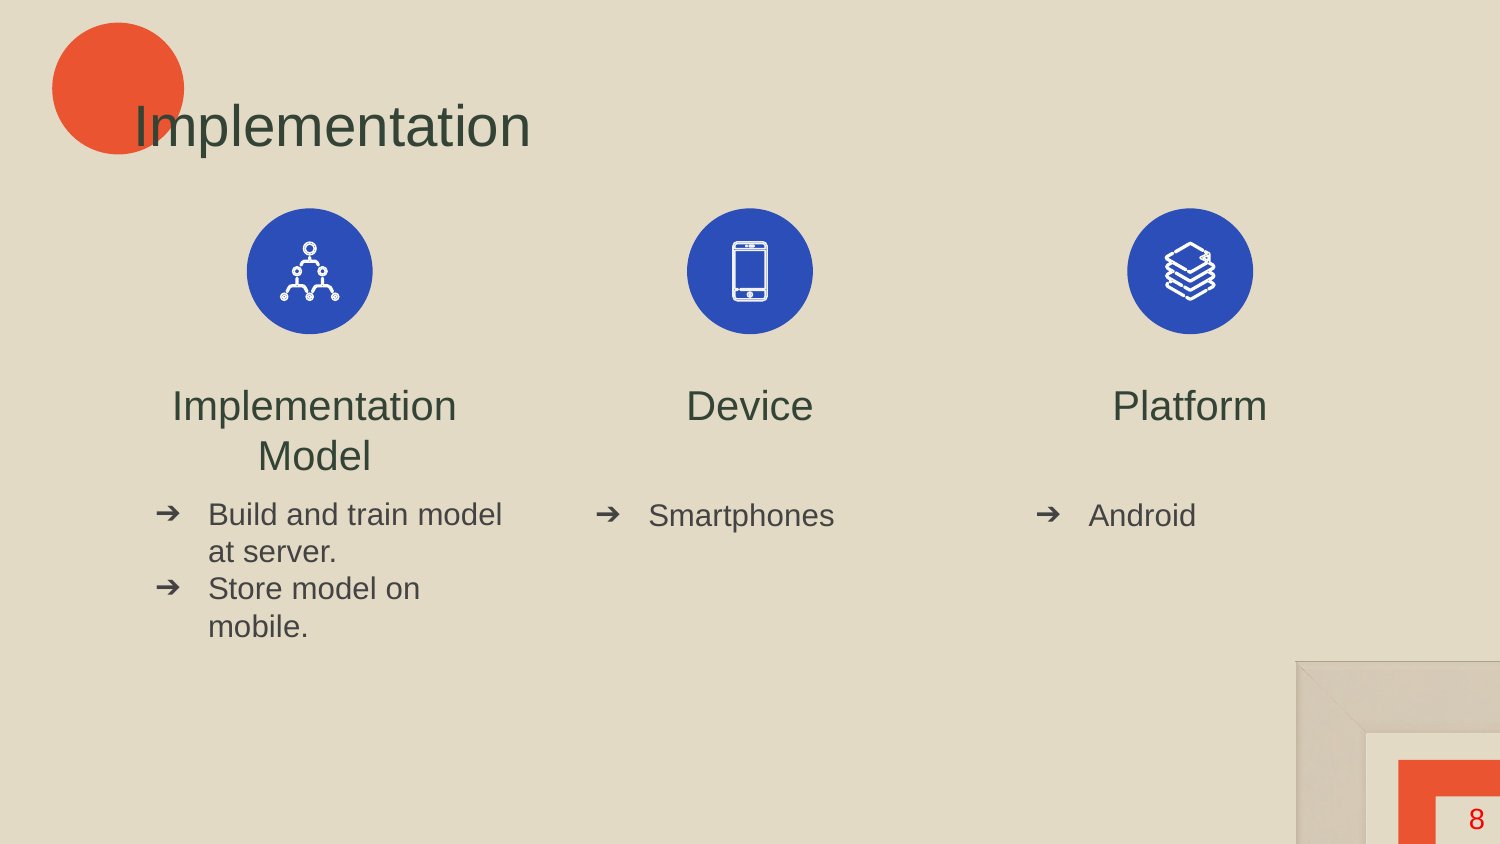

# Implementation

Implementation Model
Device
Platform
Build and train model at server.
Store model on mobile.
Android
Smartphones
8